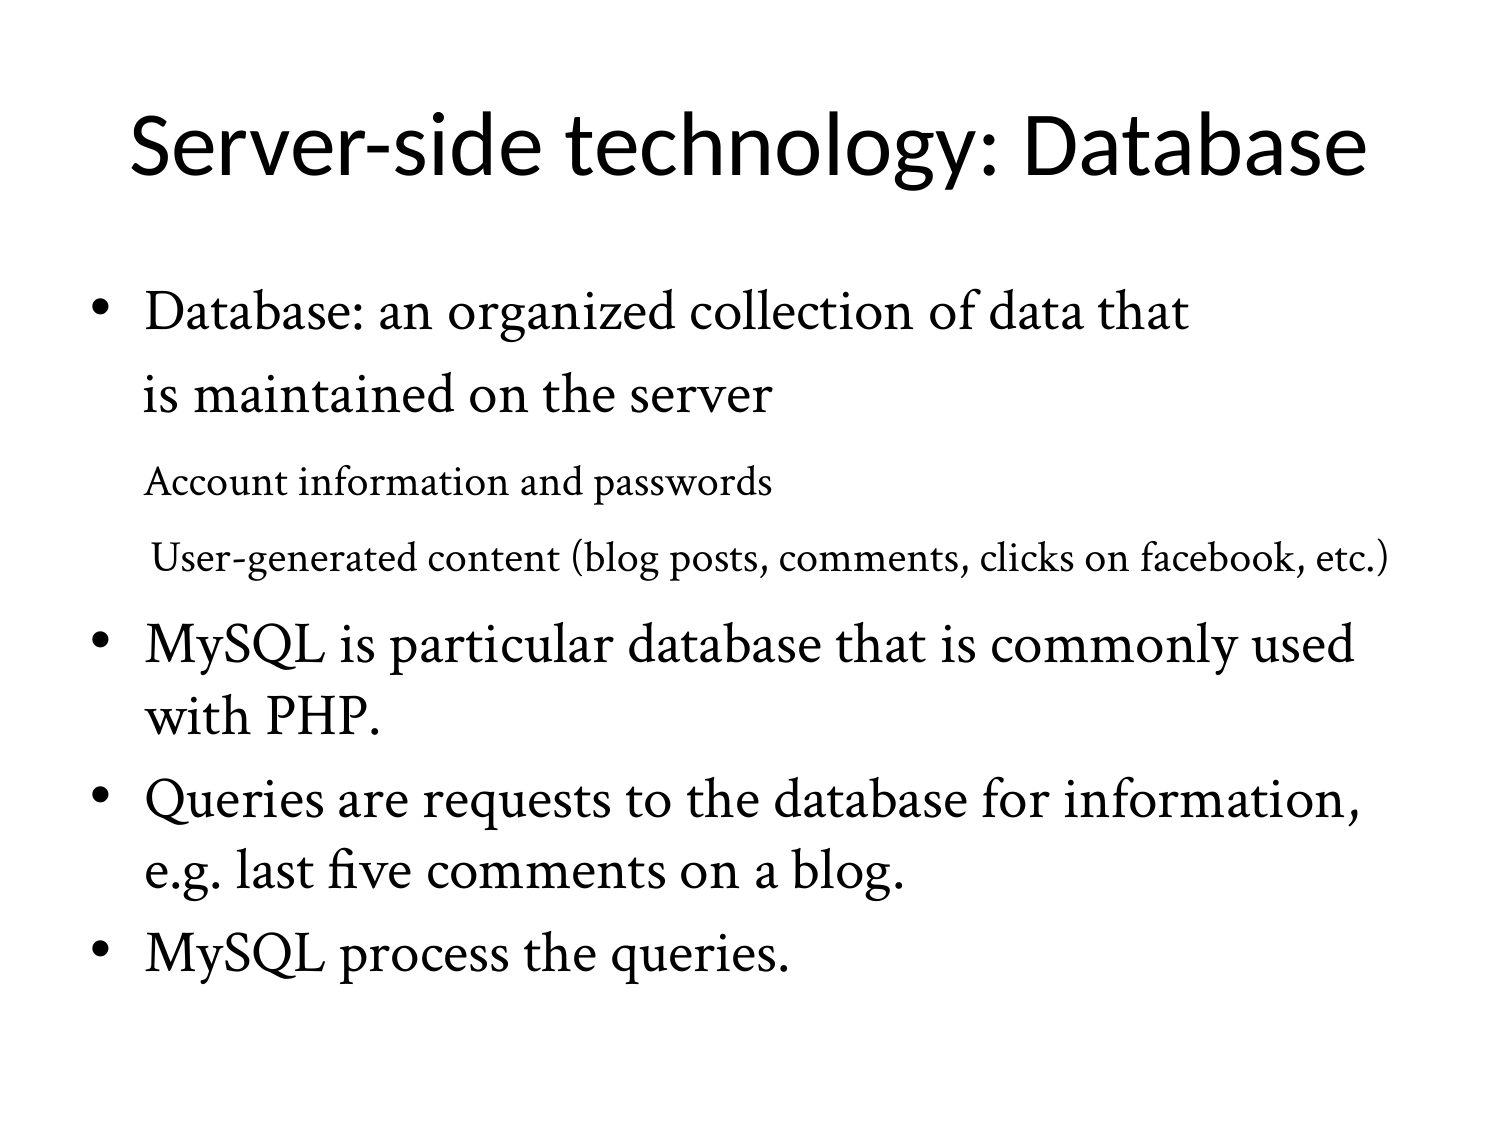

# Server-side technology: Database
Database: an organized collection of data that
    is maintained on the server
    Account information and passwords
      User-generated content (blog posts, comments, clicks on facebook, etc.)
MySQL is particular database that is commonly used with PHP.
Queries are requests to the database for information, e.g. last five comments on a blog.
MySQL process the queries.